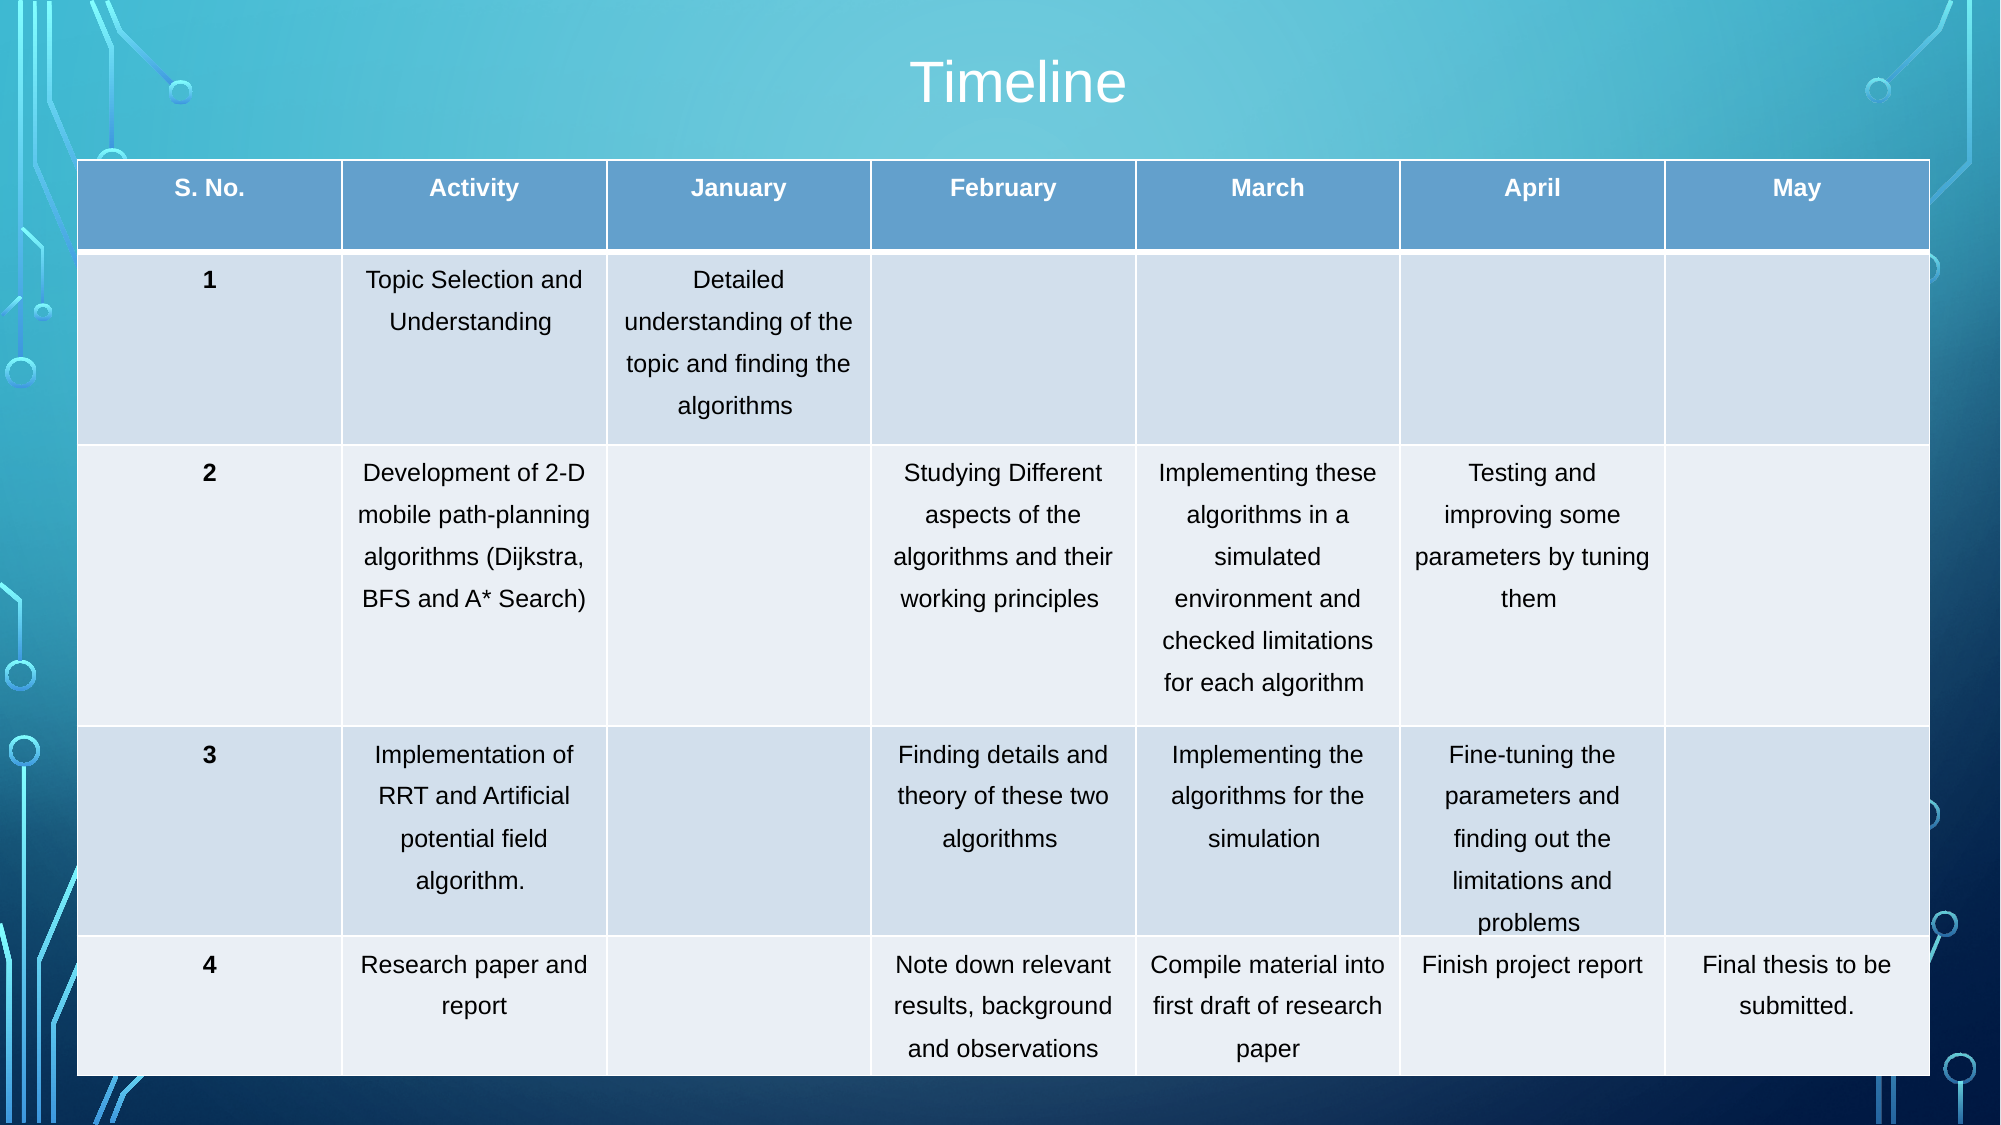

Timeline
| S. No. | Activity | January | February | March | April | May |
| --- | --- | --- | --- | --- | --- | --- |
| 1 | Topic Selection and Understanding | Detailed understanding of the topic and finding the algorithms |  |  |  |  |
| 2 | Development of 2-D mobile path-planning algorithms (Dijkstra, BFS and A\* Search) |  | Studying Different aspects of the algorithms and their working principles | Implementing these algorithms in a simulated environment and checked limitations for each algorithm | Testing and improving some parameters by tuning them |  |
| 3 | Implementation of RRT and Artificial potential field algorithm. |  | Finding details and theory of these two algorithms | Implementing the algorithms for the simulation | Fine-tuning the parameters and finding out the limitations and problems |  |
| 4 | Research paper and report |  | Note down relevant results, background and observations | Compile material into first draft of research paper | Finish project report | Final thesis to be submitted. |